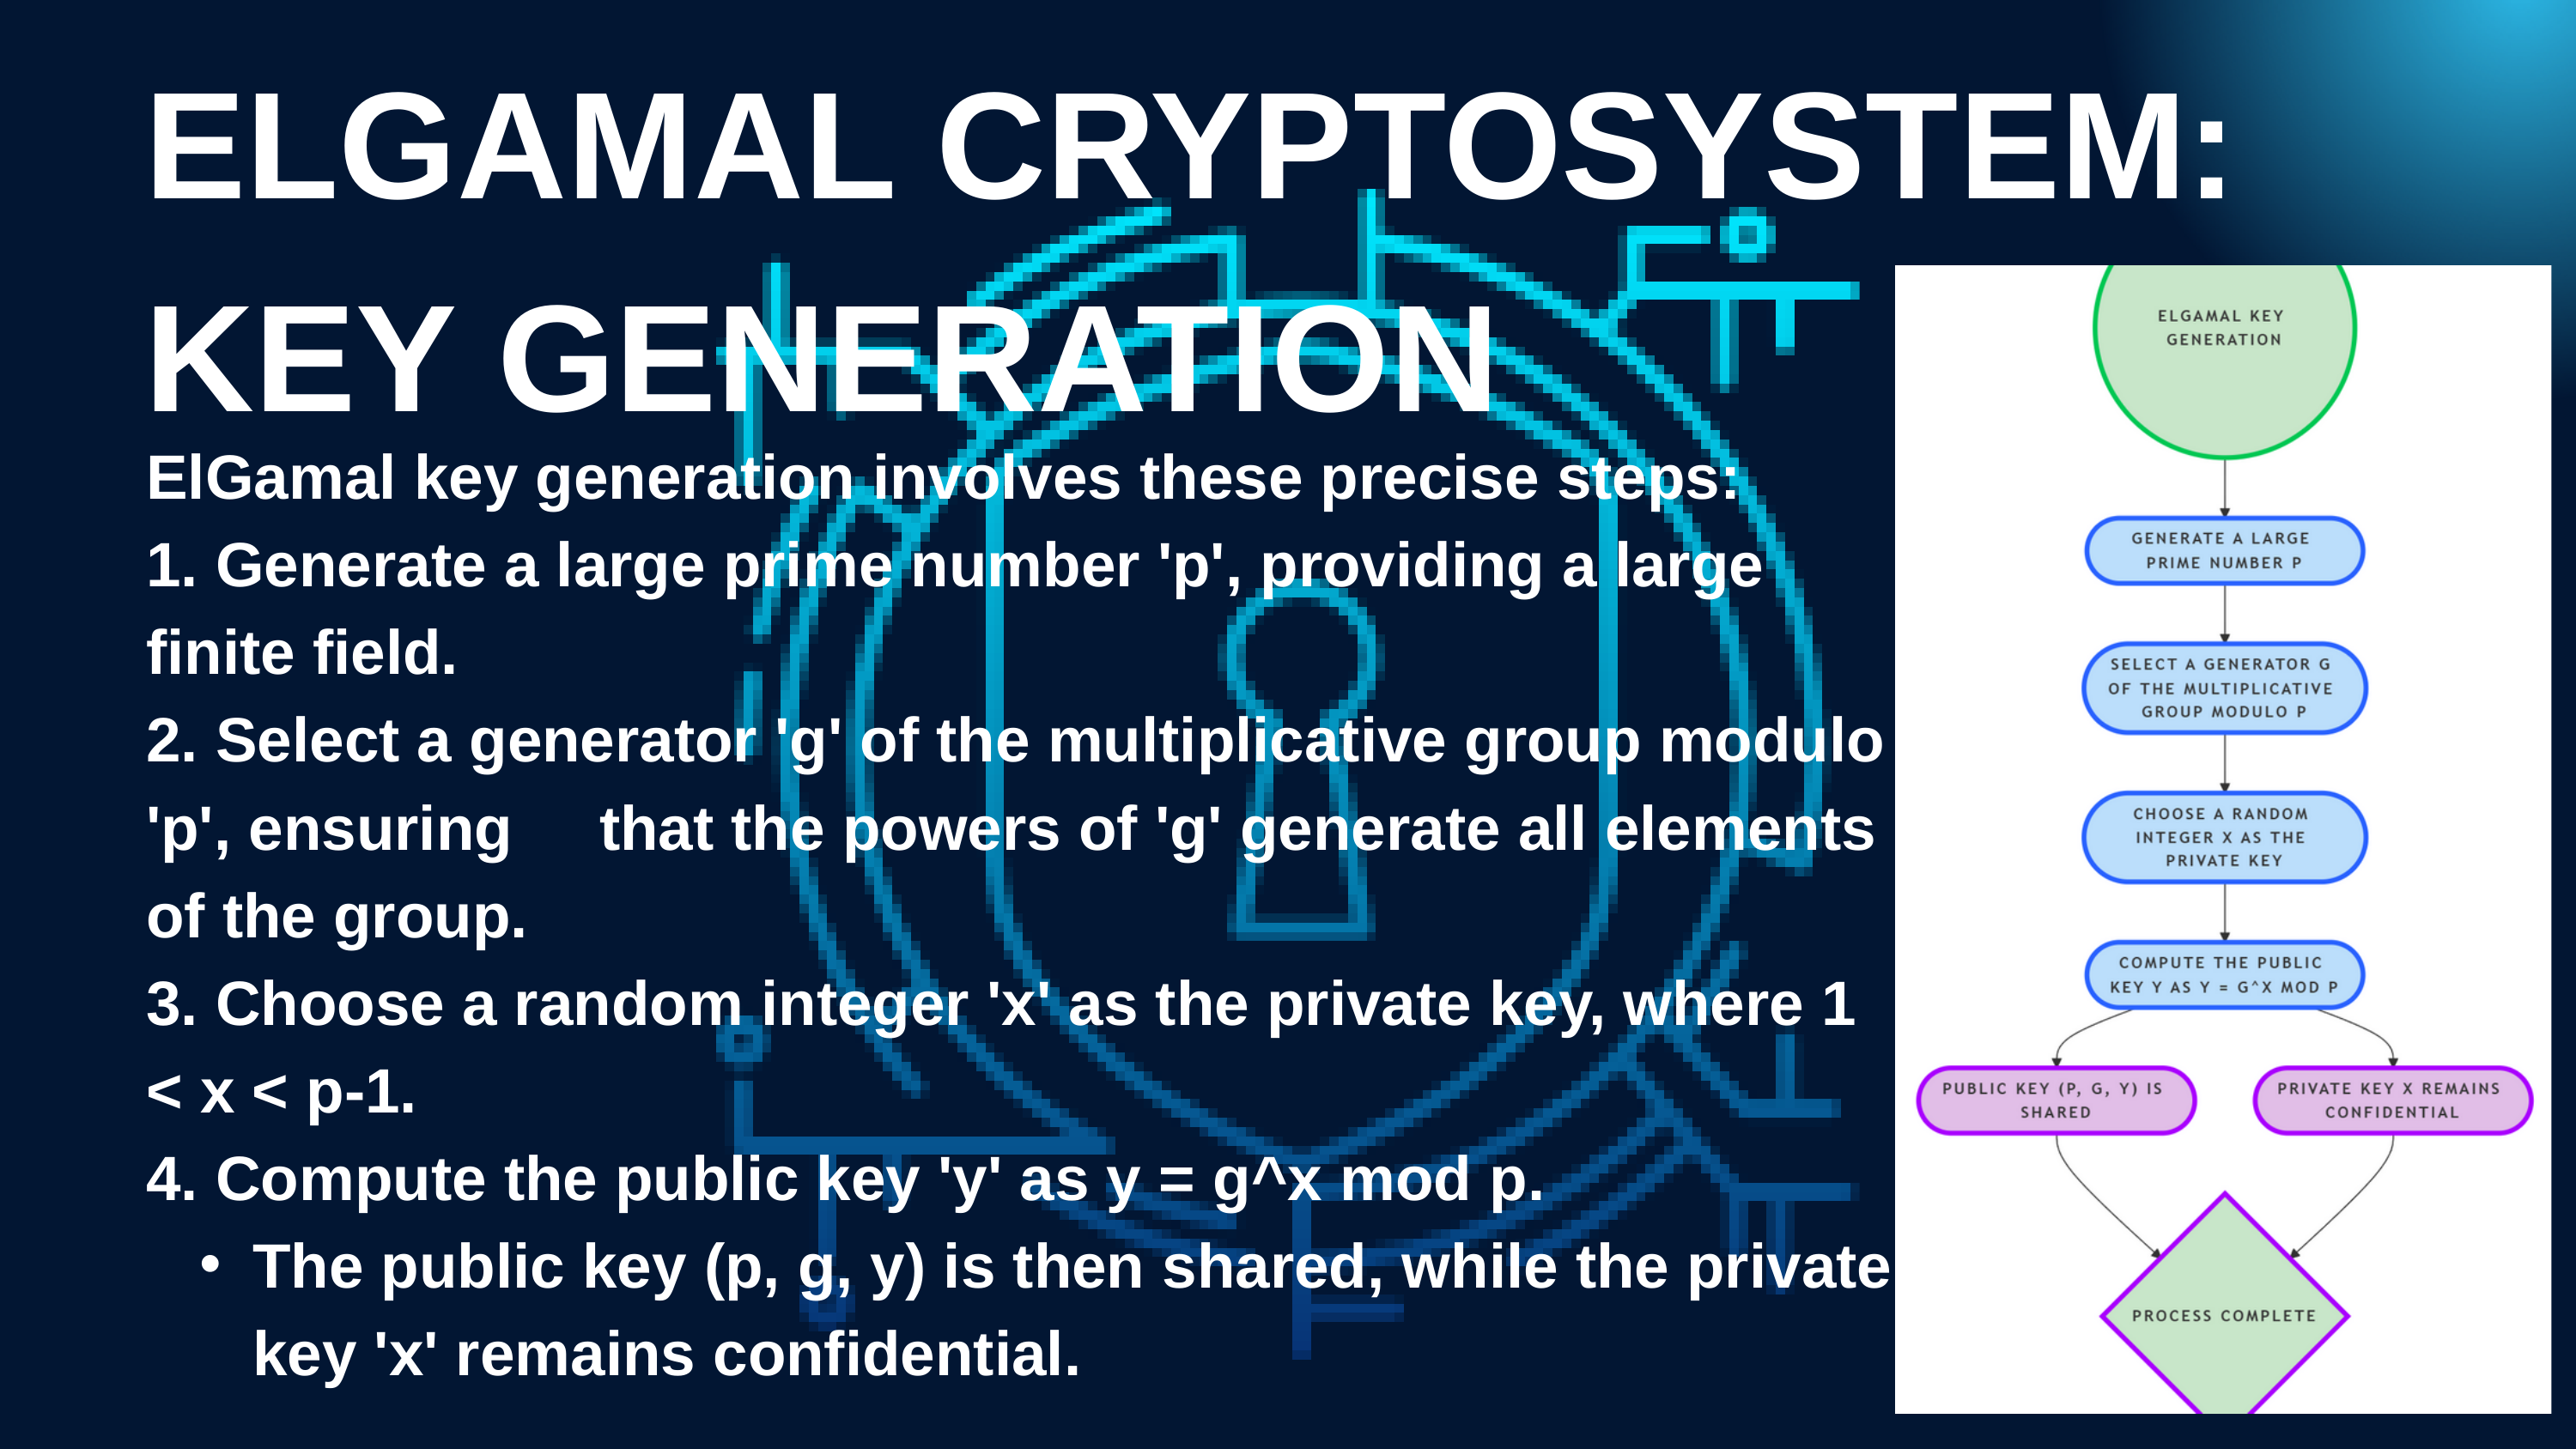

ELGAMAL CRYPTOSYSTEM:
KEY GENERATION

ElGamal key generation involves these precise steps:
1. Generate a large prime number 'p', providing a large finite field.
2. Select a generator 'g' of the multiplicative group modulo 'p', ensuring     that the powers of 'g' generate all elements of the group.
3. Choose a random integer 'x' as the private key, where 1 < x < p-1.
4. Compute the public key 'y' as y = g^x mod p.
The public key (p, g, y) is then shared, while the private key 'x' remains confidential.